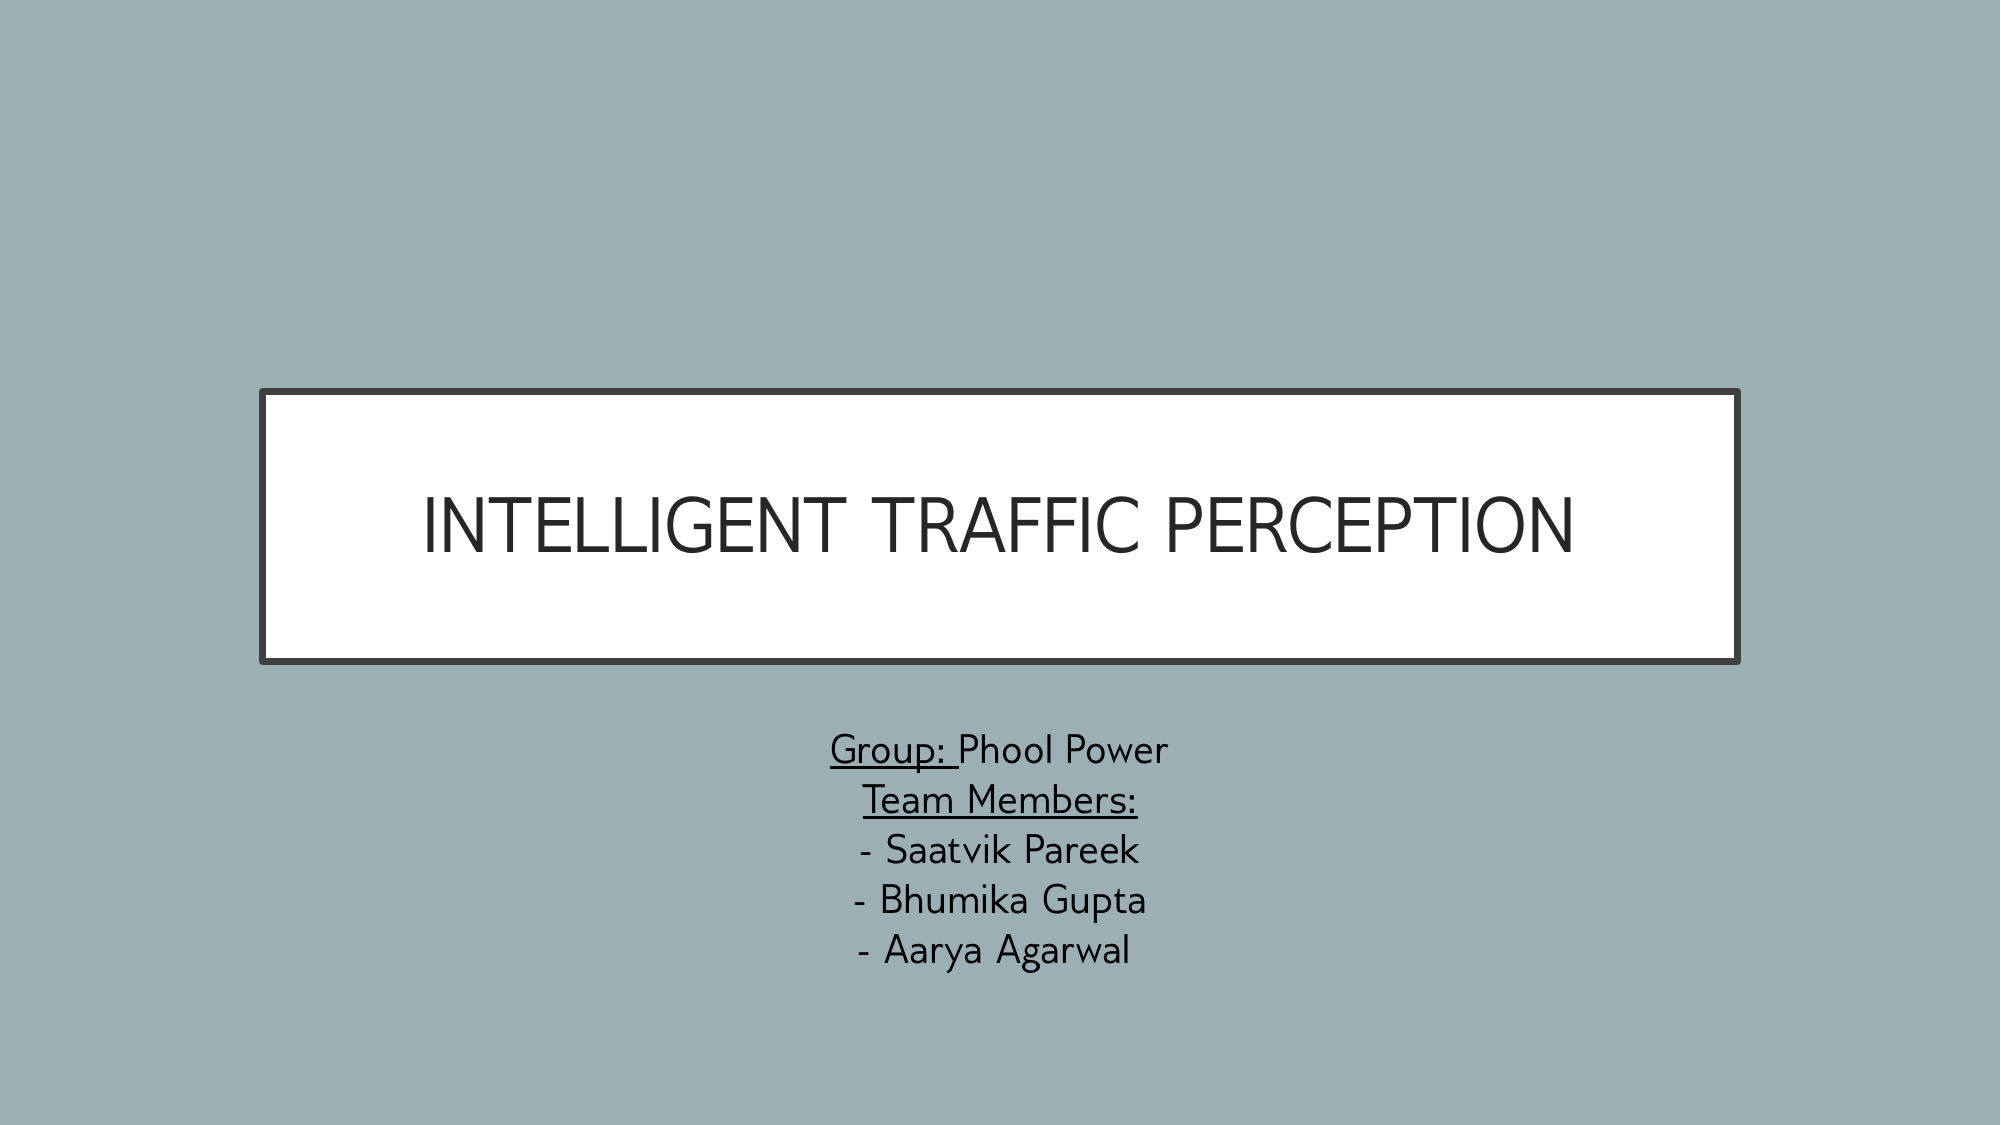

# INTELLIGENT TRAFFIC PERCEPTION
Group: Phool Power
Team Members:
- Saatvik Pareek
- Bhumika Gupta
- Aarya Agarwal